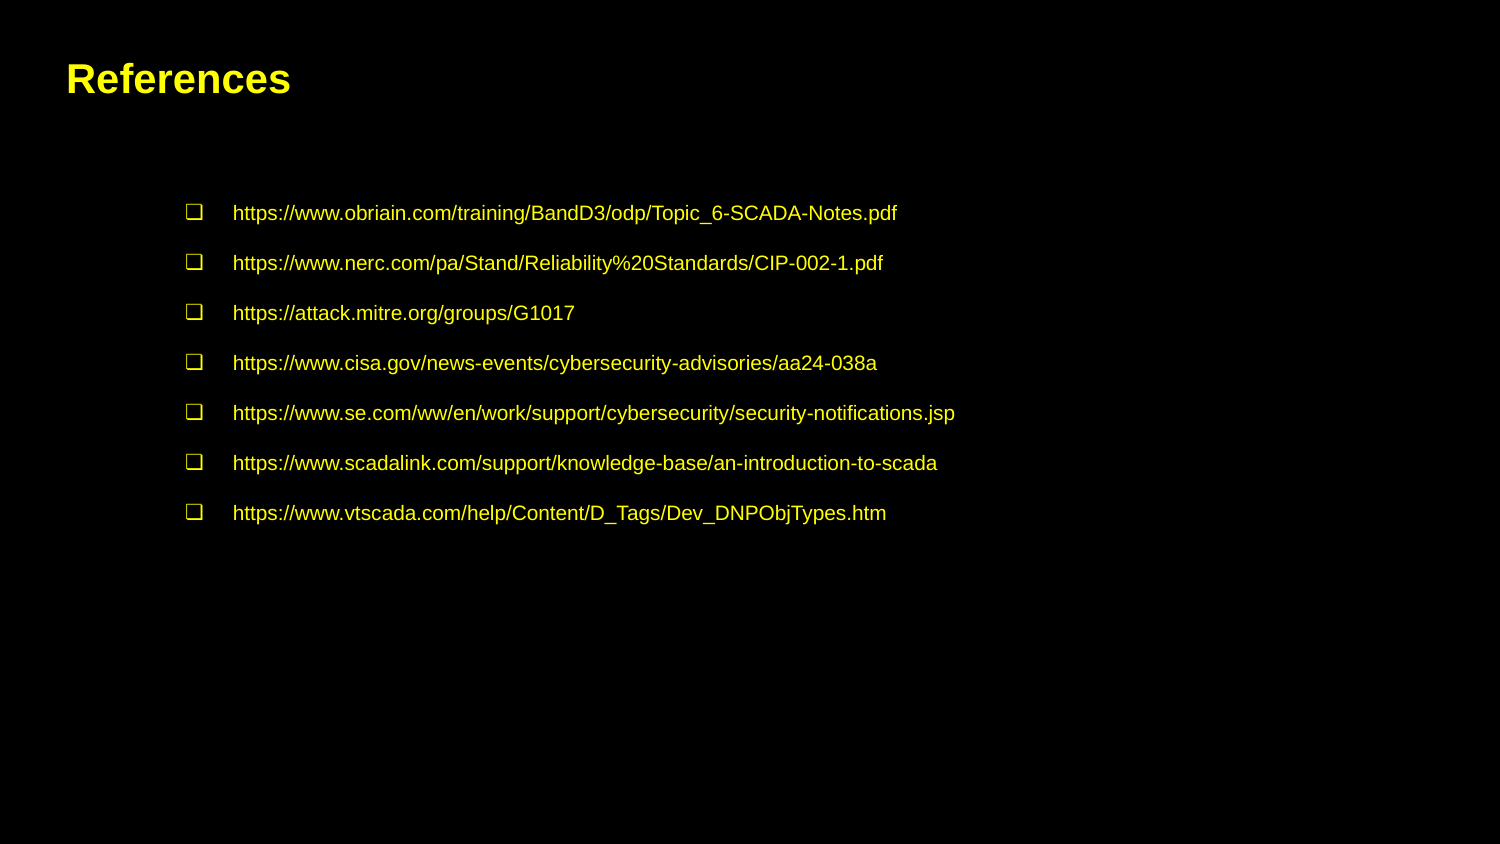

# References
https://www.obriain.com/training/BandD3/odp/Topic_6-SCADA-Notes.pdf
https://www.nerc.com/pa/Stand/Reliability%20Standards/CIP-002-1.pdf
https://attack.mitre.org/groups/G1017
https://www.cisa.gov/news-events/cybersecurity-advisories/aa24-038a
https://www.se.com/ww/en/work/support/cybersecurity/security-notifications.jsp
https://www.scadalink.com/support/knowledge-base/an-introduction-to-scada
https://www.vtscada.com/help/Content/D_Tags/Dev_DNPObjTypes.htm